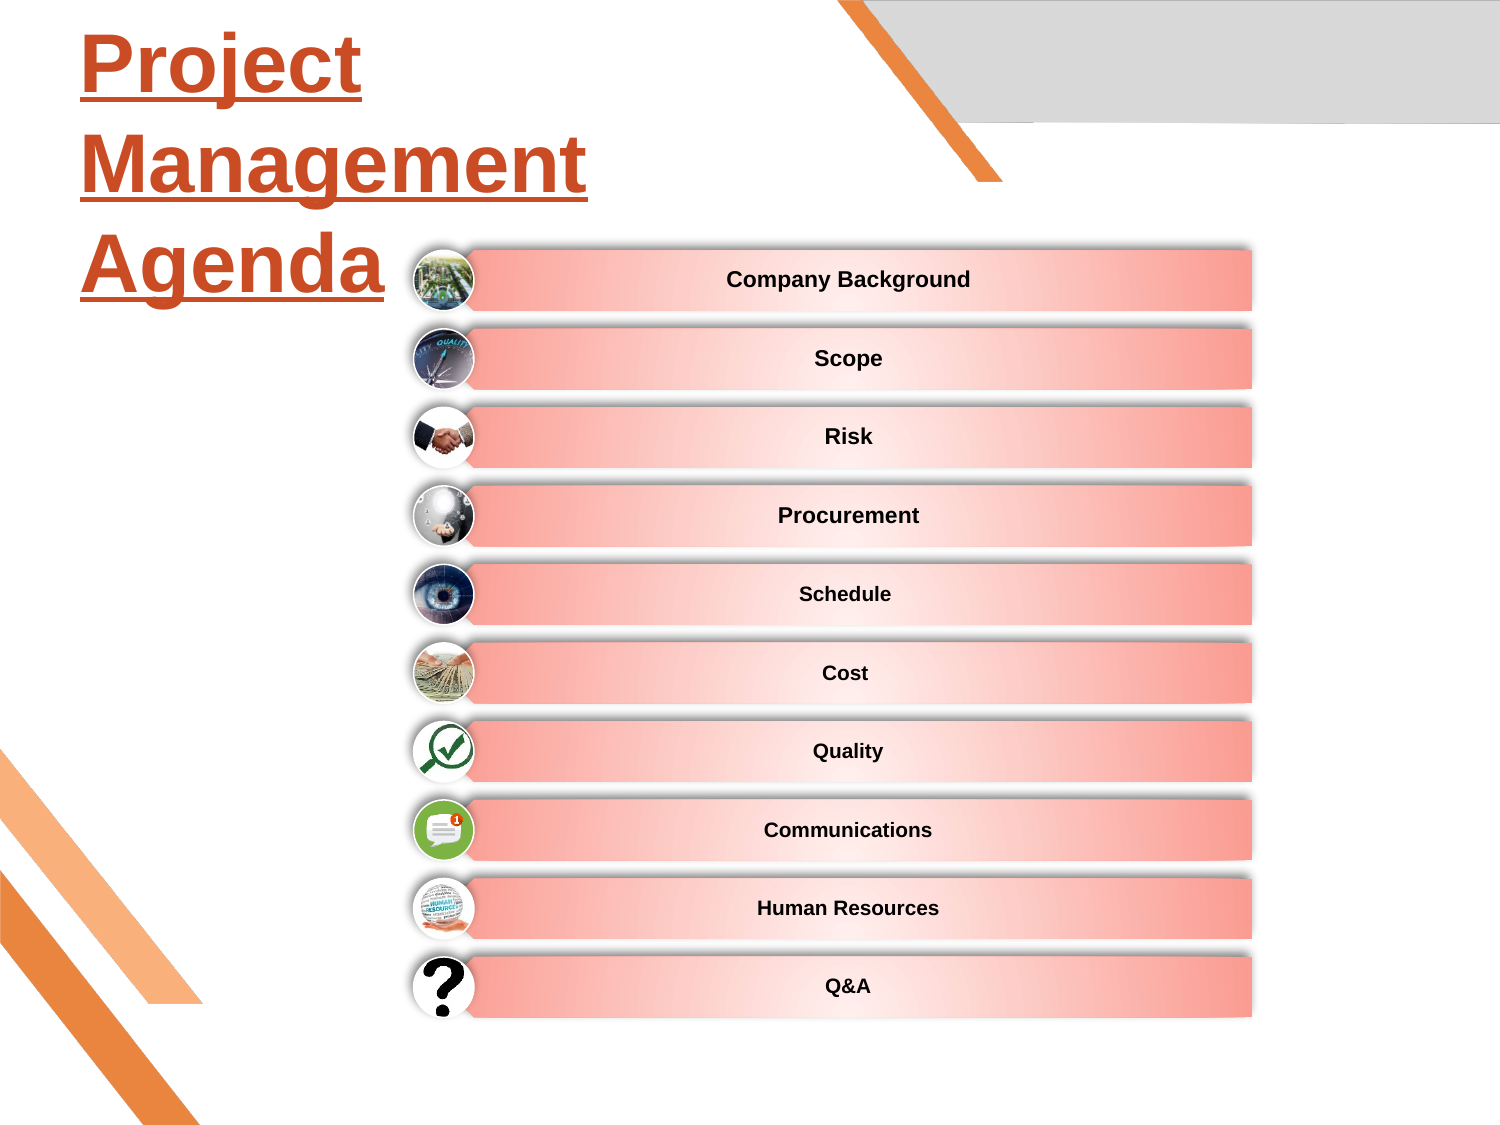

# Project Management Agenda
Company Background
Scope
Risk
Procurement
Schedule
Cost
Quality
Communications
Human Resources
Q&A